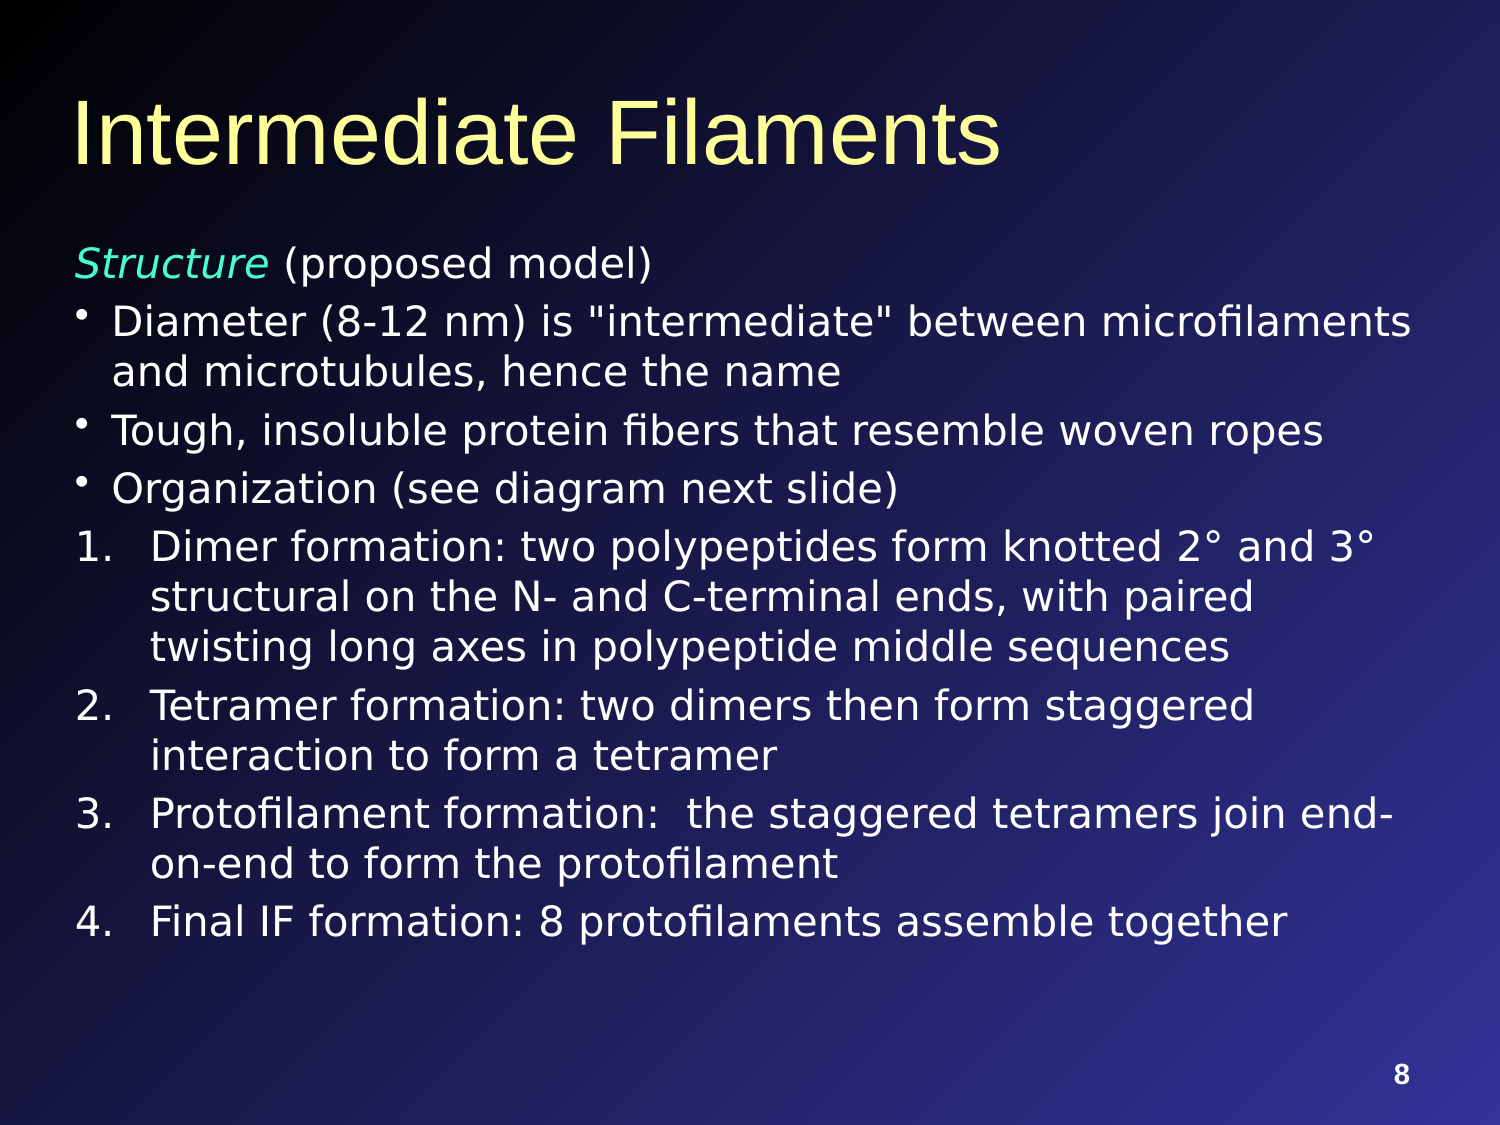

# Intermediate Filaments
Structure (proposed model)
Diameter (8-12 nm) is "intermediate" between microfilaments and microtubules, hence the name
Tough, insoluble protein fibers that resemble woven ropes
Organization (see diagram next slide)
Dimer formation: two polypeptides form knotted 2° and 3° structural on the N- and C-terminal ends, with paired twisting long axes in polypeptide middle sequences
Tetramer formation: two dimers then form staggered interaction to form a tetramer
Protofilament formation:  the staggered tetramers join end-on-end to form the protofilament
Final IF formation: 8 protofilaments assemble together
8